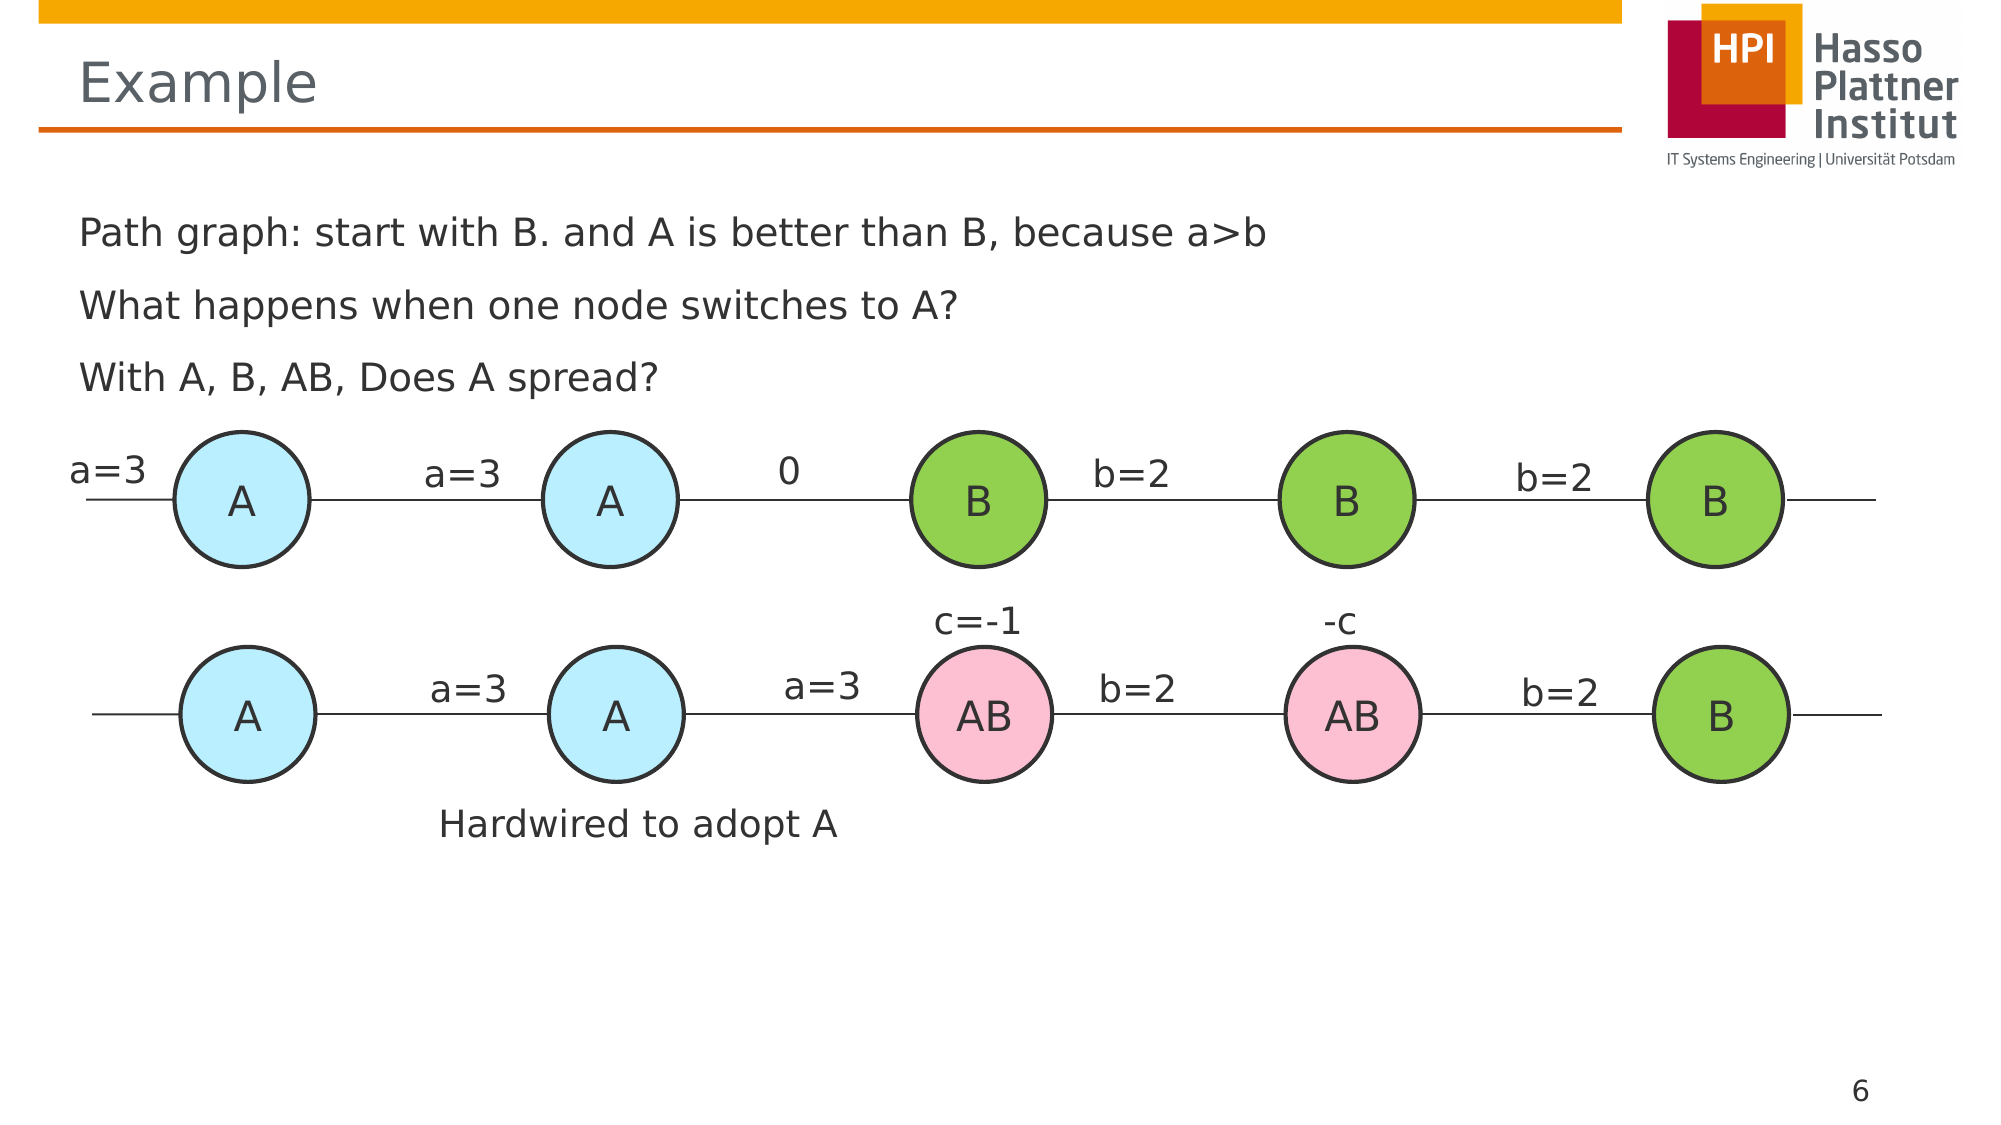

# Example
Path graph: start with B. and A is better than B, because a>b
What happens when one node switches to A?
With A, B, AB, Does A spread?
A
A
B
B
B
a=3
0
a=3
b=2
b=2
c=-1
-c
A
A
AB
AB
B
a=3
a=3
b=2
b=2
Hardwired to adopt A
6